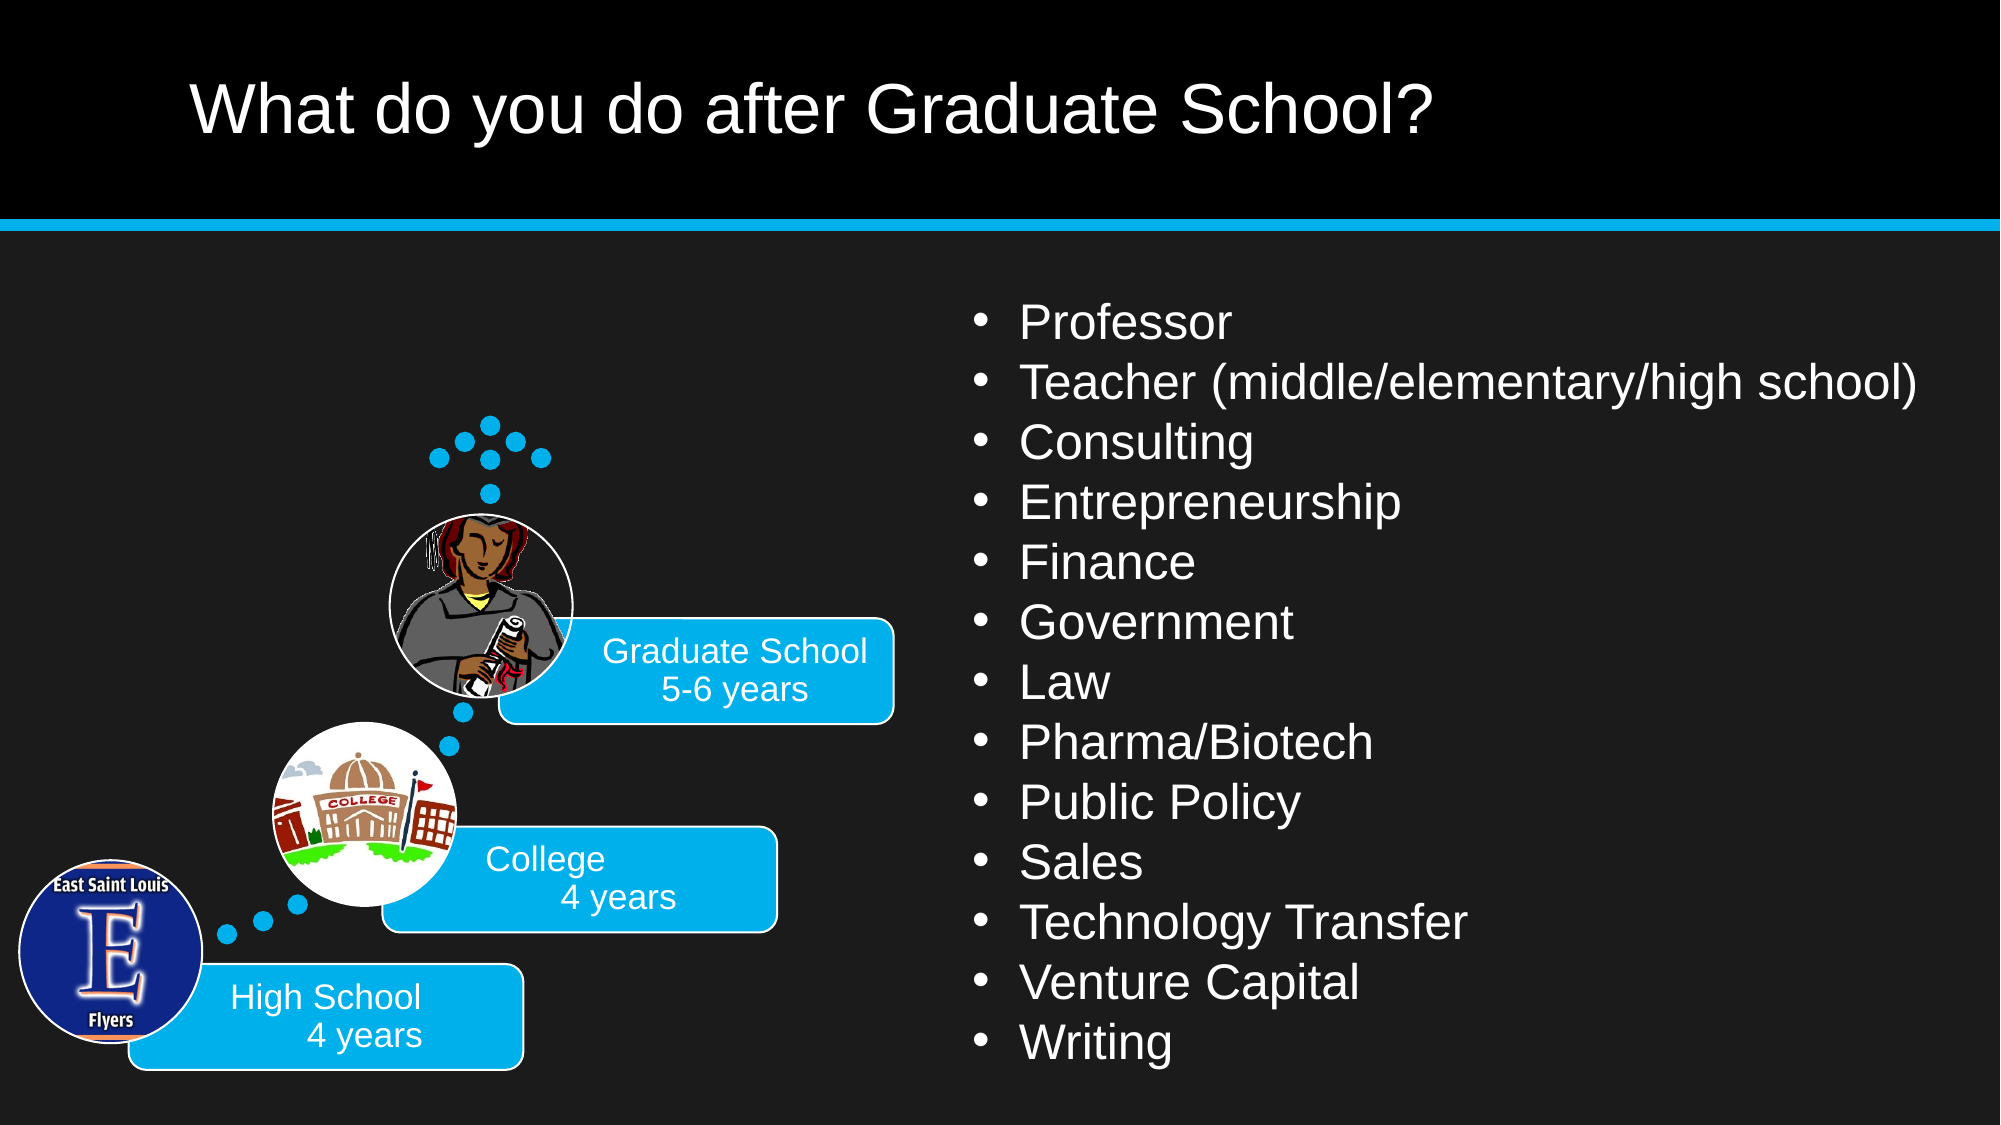

# What do you do after Graduate School?
Professor
Teacher (middle/elementary/high school)
Consulting
Entrepreneurship
Finance
Government
Law
Pharma/Biotech
Public Policy
Sales
Technology Transfer
Venture Capital
Writing

High School         4 years
College                4 years
Graduate School 5-6 years